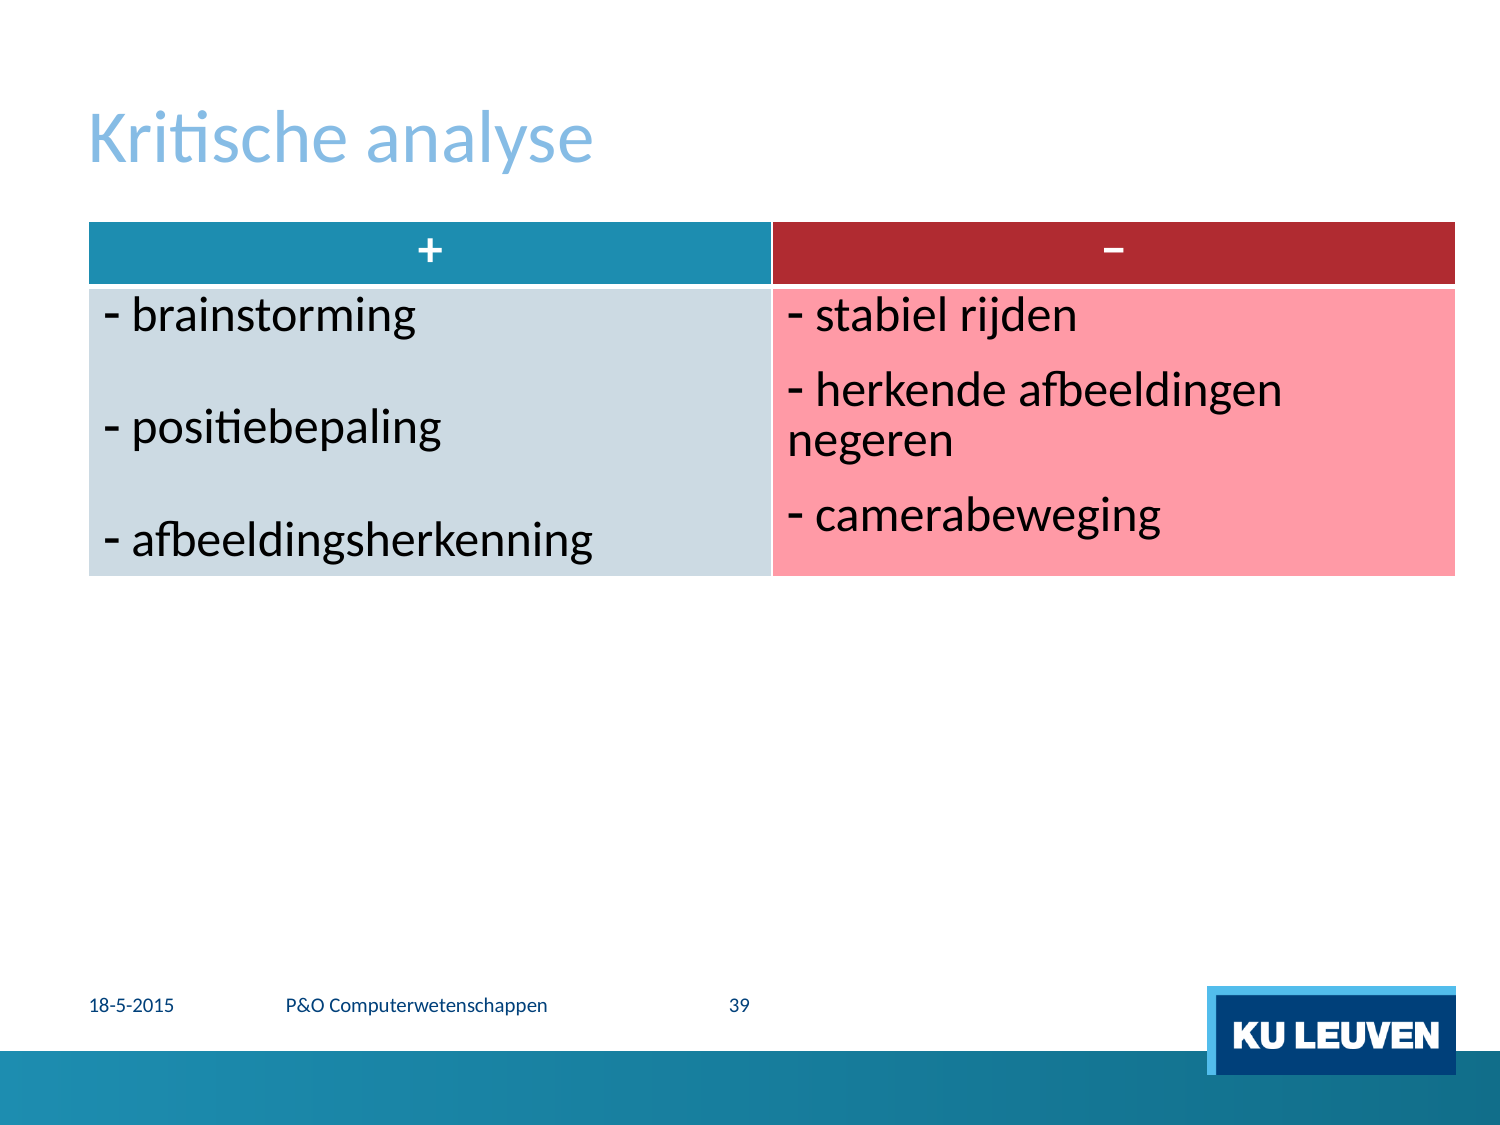

# Kritische analyse
| + | − |
| --- | --- |
| brainstorming positiebepaling afbeeldingsherkenning | stabiel rijden herkende afbeeldingen negeren camerabeweging |
18-5-2015
P&O Computerwetenschappen
39